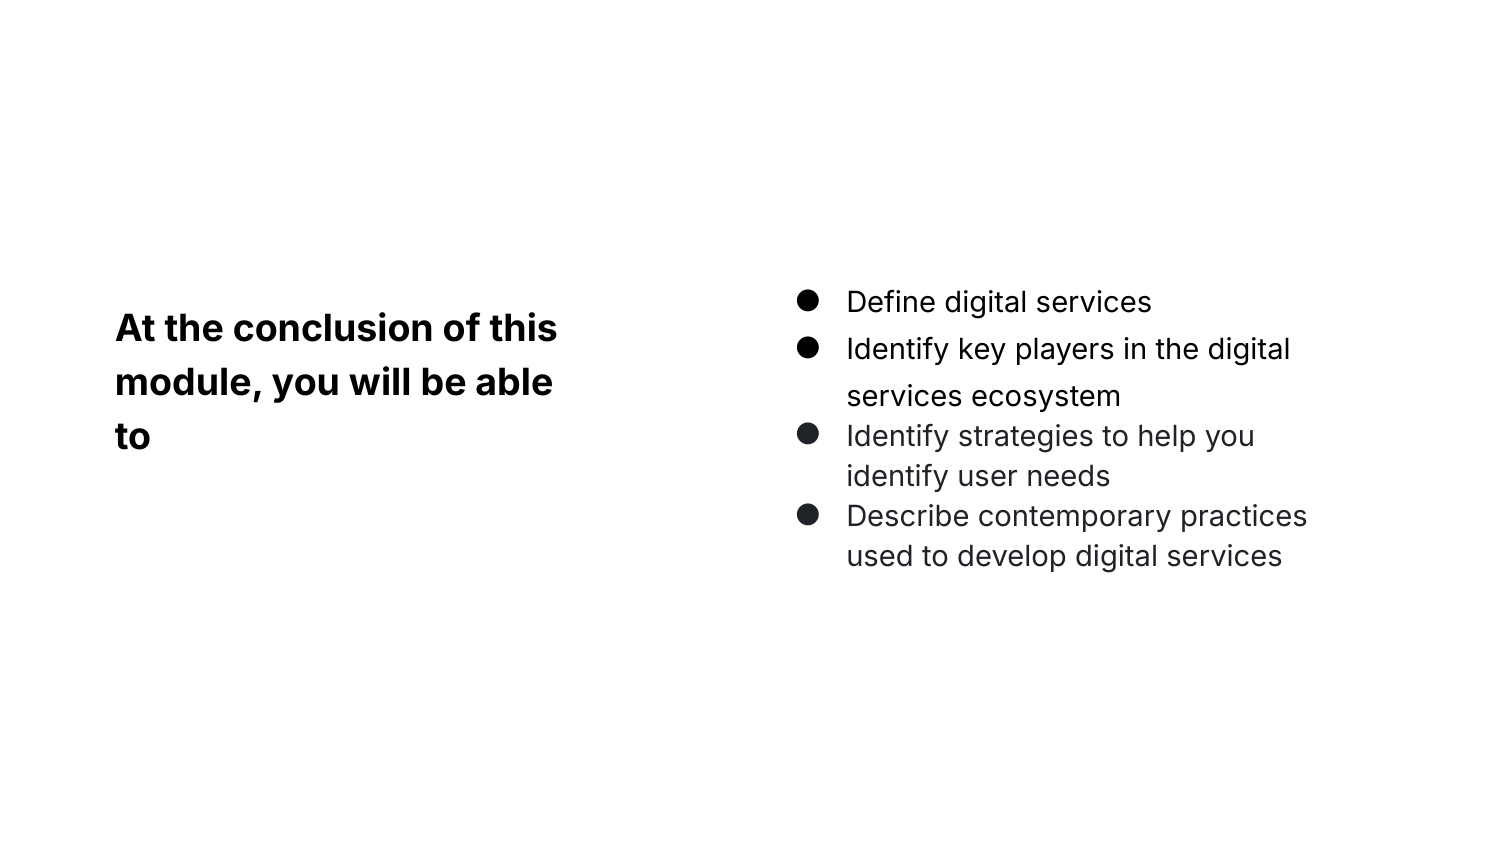

Define digital services
Identify key players in the digital services ecosystem
Identify strategies to help you identify user needs
Describe contemporary practices used to develop digital services
At the conclusion of this module, you will be able to